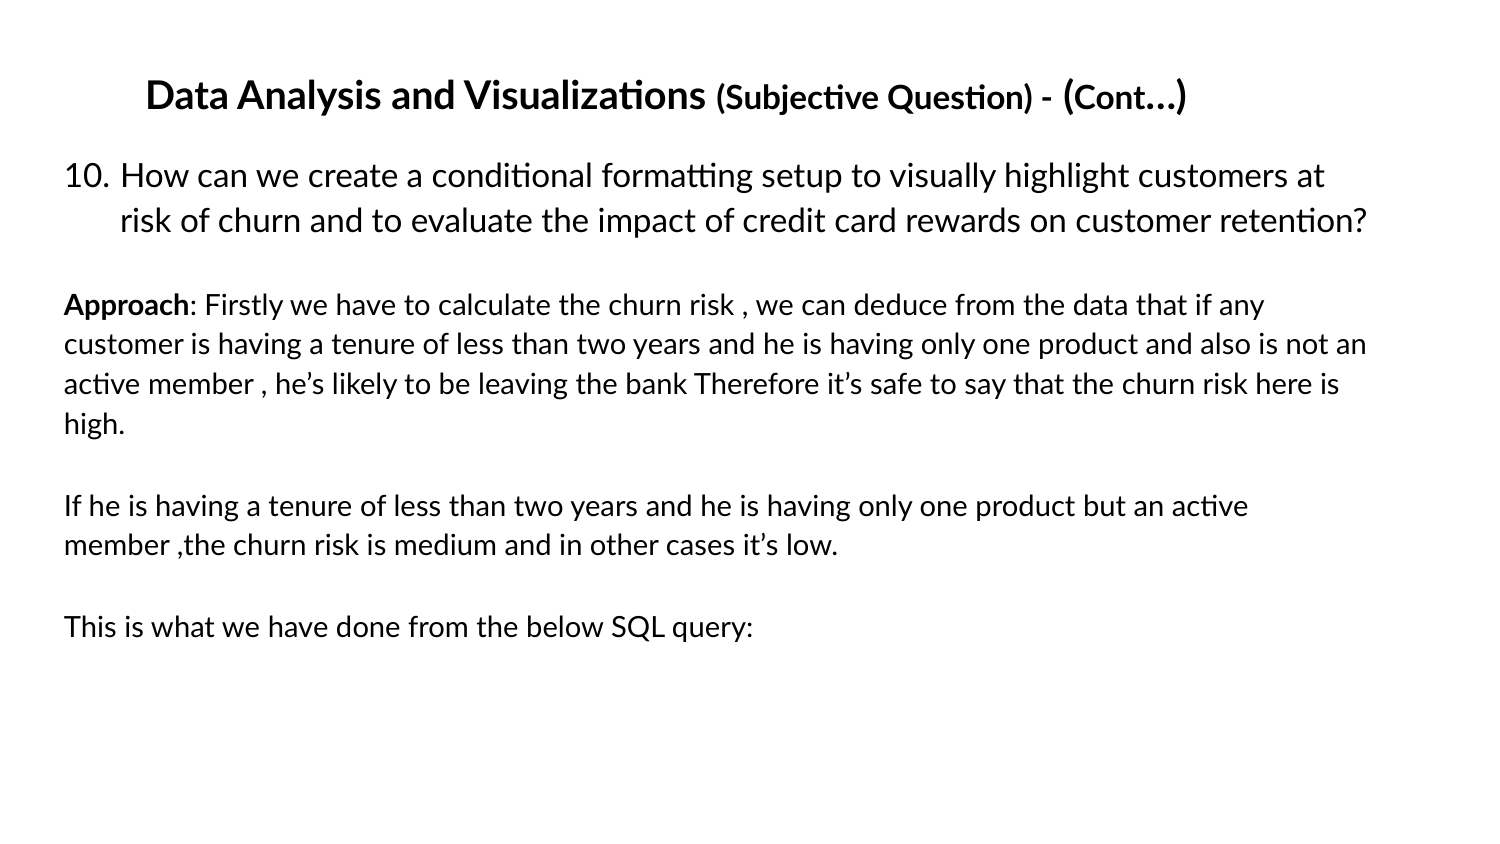

Data Analysis and Visualizations (Subjective Question) - (Cont…)
How can we create a conditional formatting setup to visually highlight customers at risk of churn and to evaluate the impact of credit card rewards on customer retention?
Approach: Firstly we have to calculate the churn risk , we can deduce from the data that if any customer is having a tenure of less than two years and he is having only one product and also is not an active member , he’s likely to be leaving the bank Therefore it’s safe to say that the churn risk here is high.
If he is having a tenure of less than two years and he is having only one product but an active member ,the churn risk is medium and in other cases it’s low.
This is what we have done from the below SQL query: